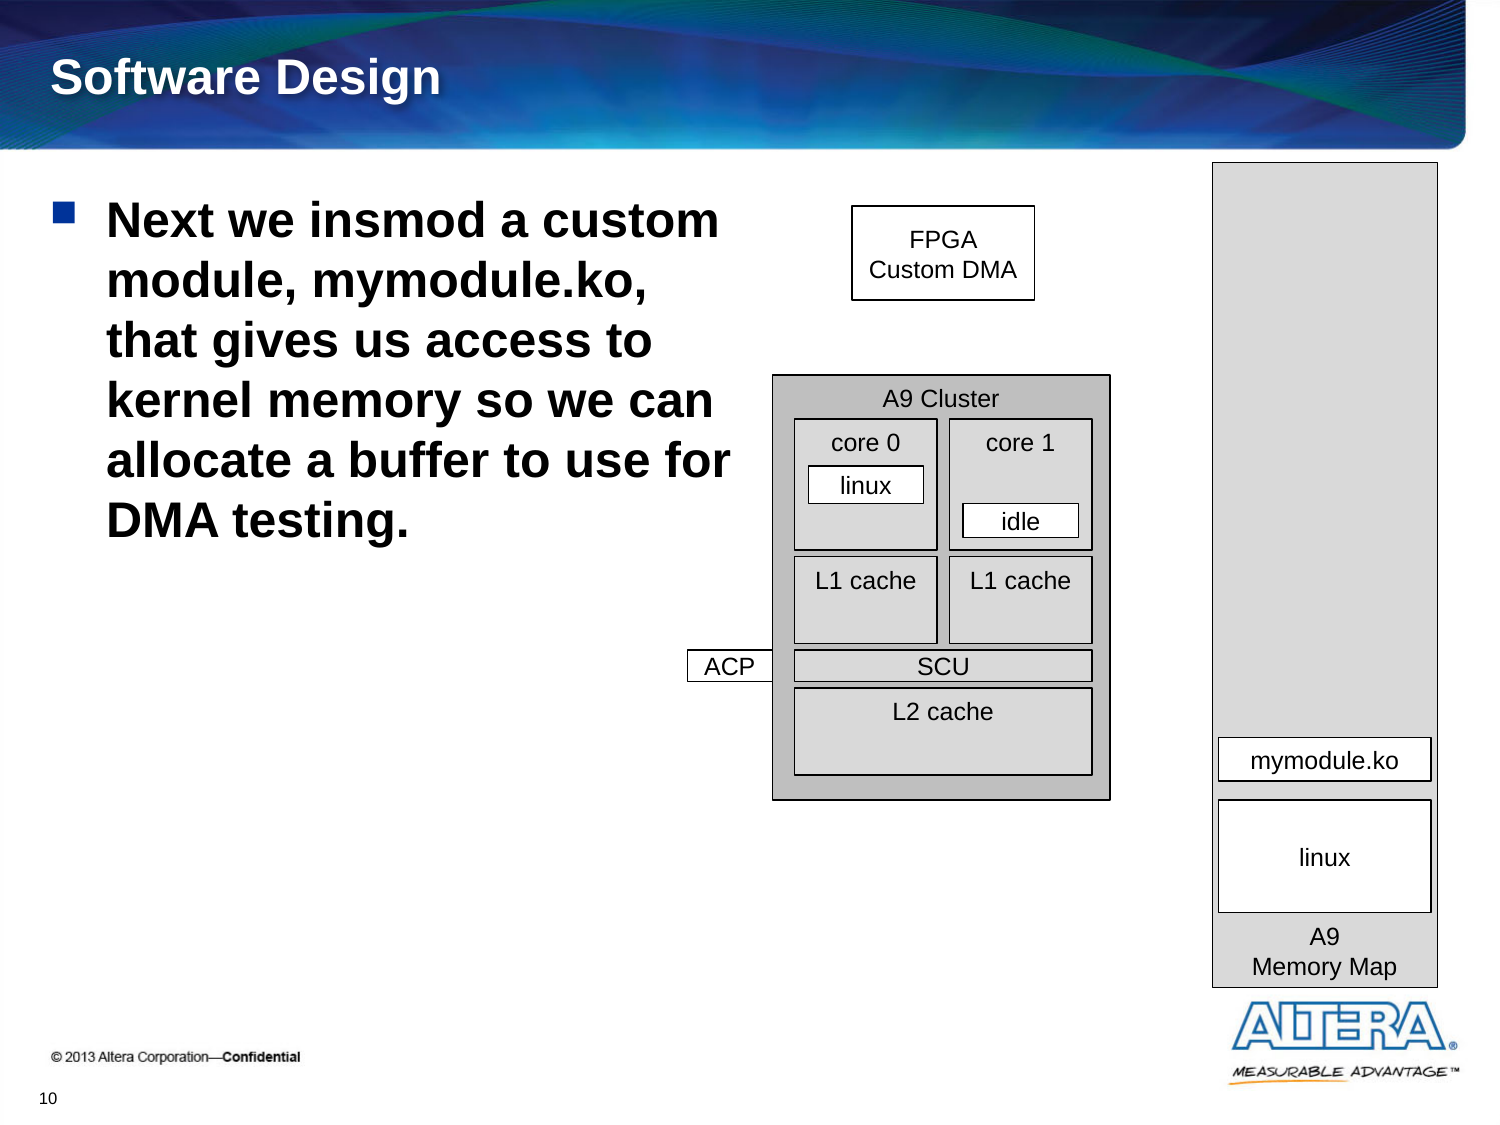

# Software Design
A9
Memory Map
Next we insmod a custom module, mymodule.ko, that gives us access to kernel memory so we can allocate a buffer to use for DMA testing.

FPGA
Custom DMA
A9 Cluster
core 0
core 1
linux
idle
L1 cache
L1 cache
ACP
SCU
L2 cache
mymodule.ko
linux
10